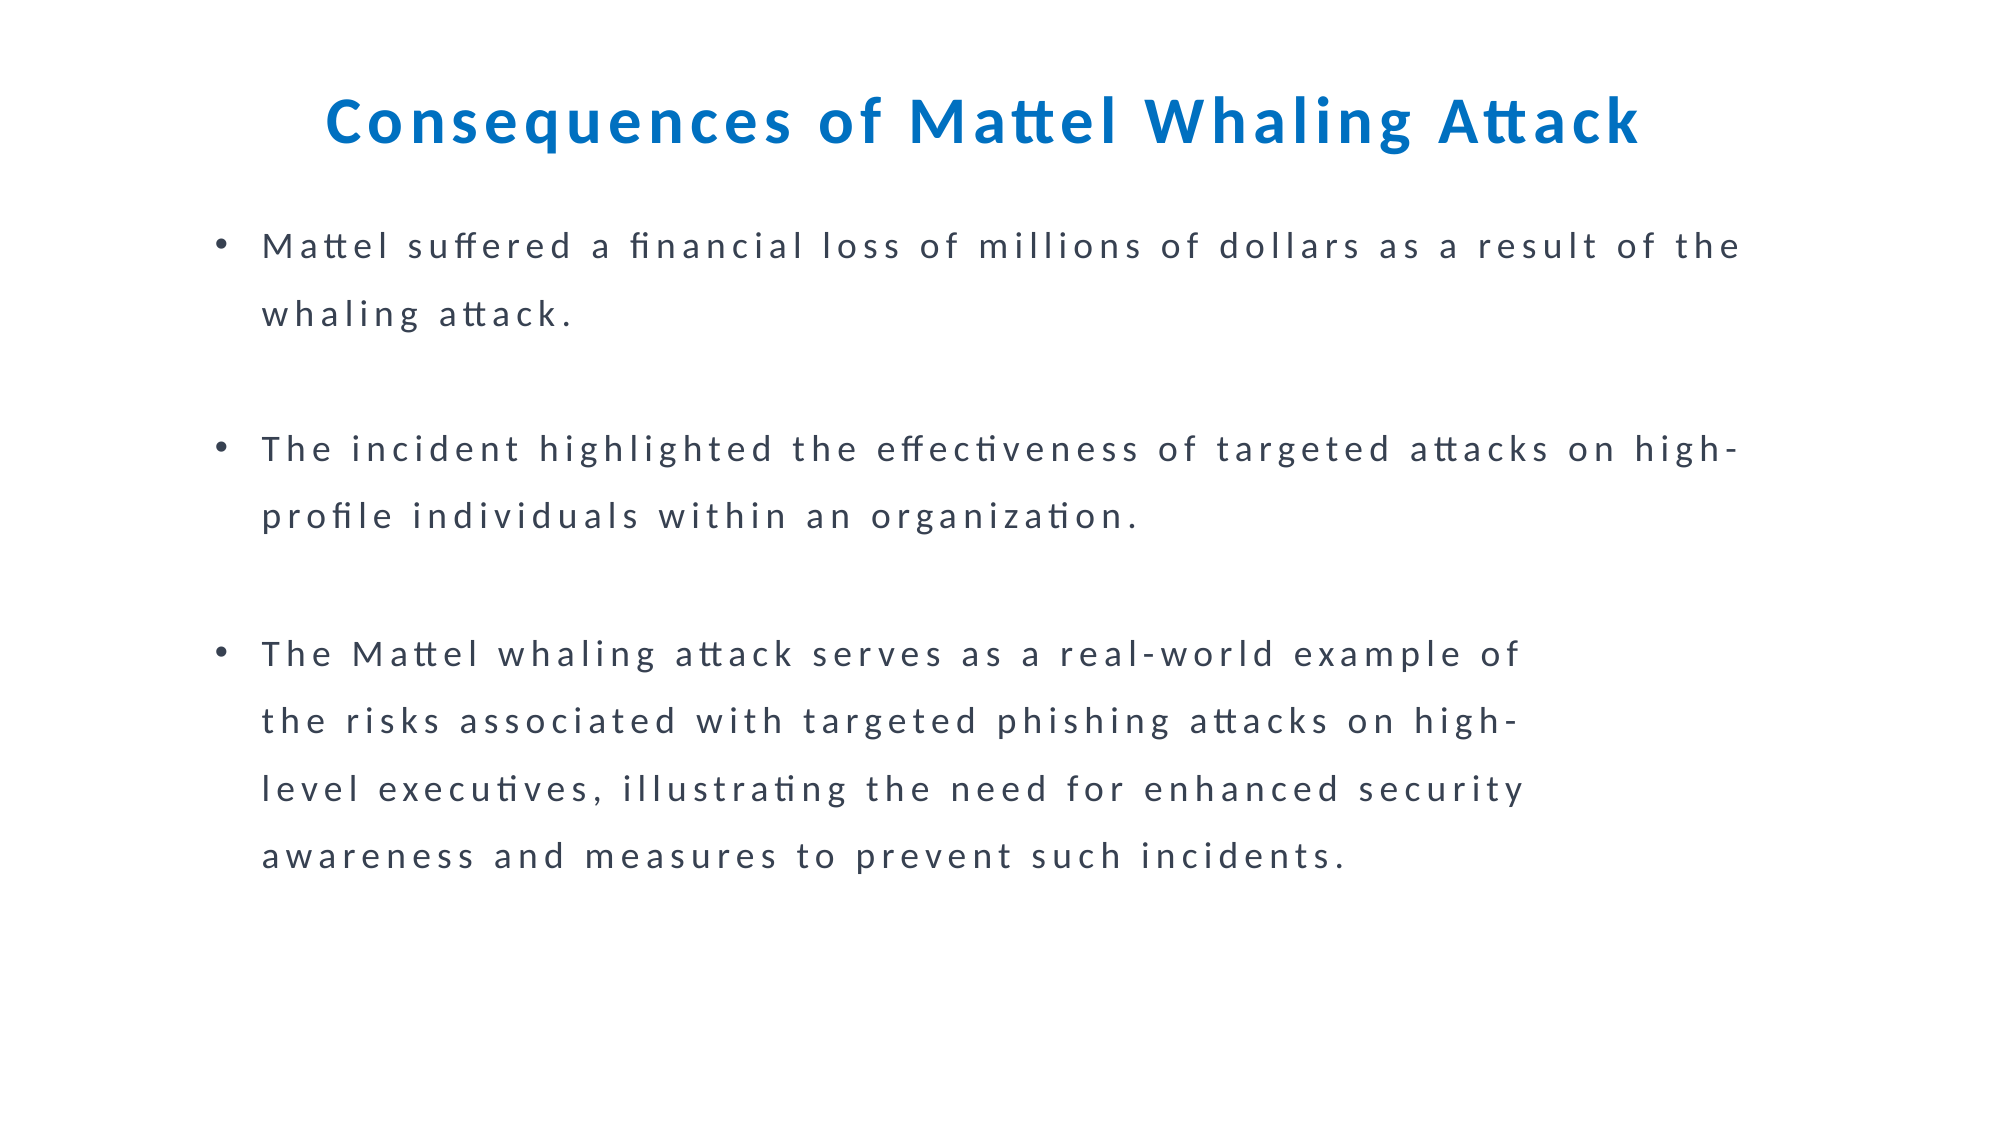

Consequences of Mattel Whaling Attack
Mattel suffered a financial loss of millions of dollars as a result of the whaling attack.

The incident highlighted the effectiveness of targeted attacks on high-profile individuals within an organization.
The Mattel whaling attack serves as a real-world example of the risks associated with targeted phishing attacks on high-level executives, illustrating the need for enhanced security awareness and measures to prevent such incidents.